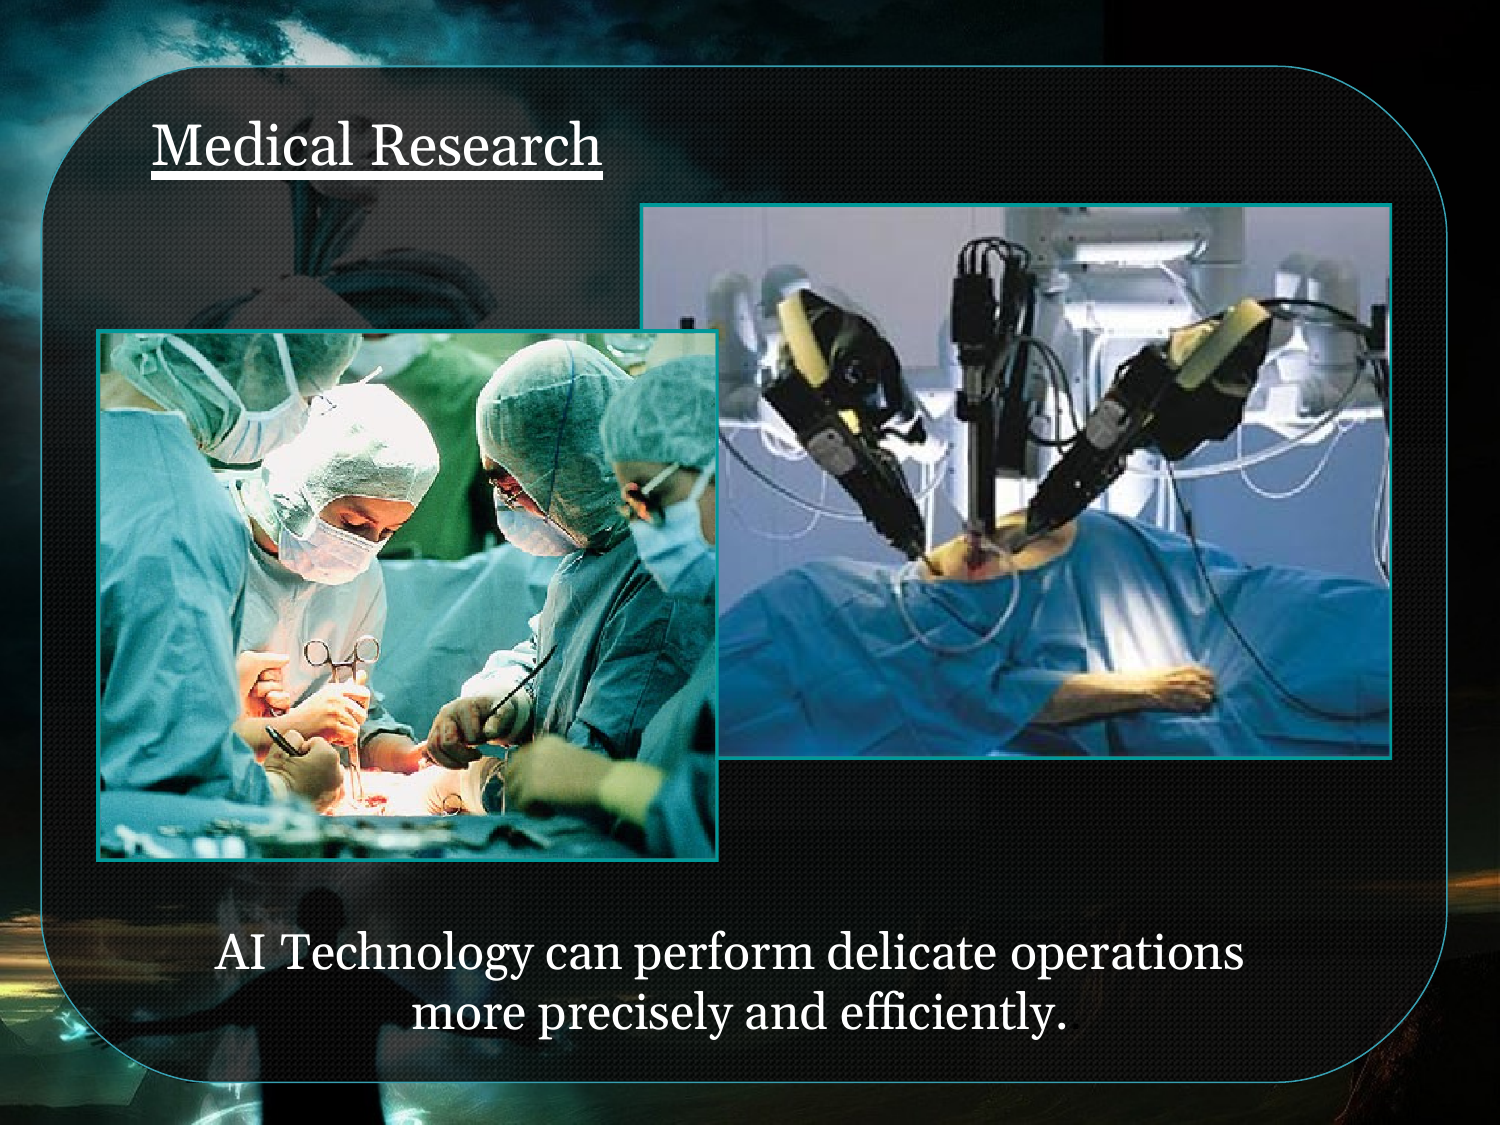

# Medical Research

AI Technology can perform delicate operations  more precisely and efficiently..